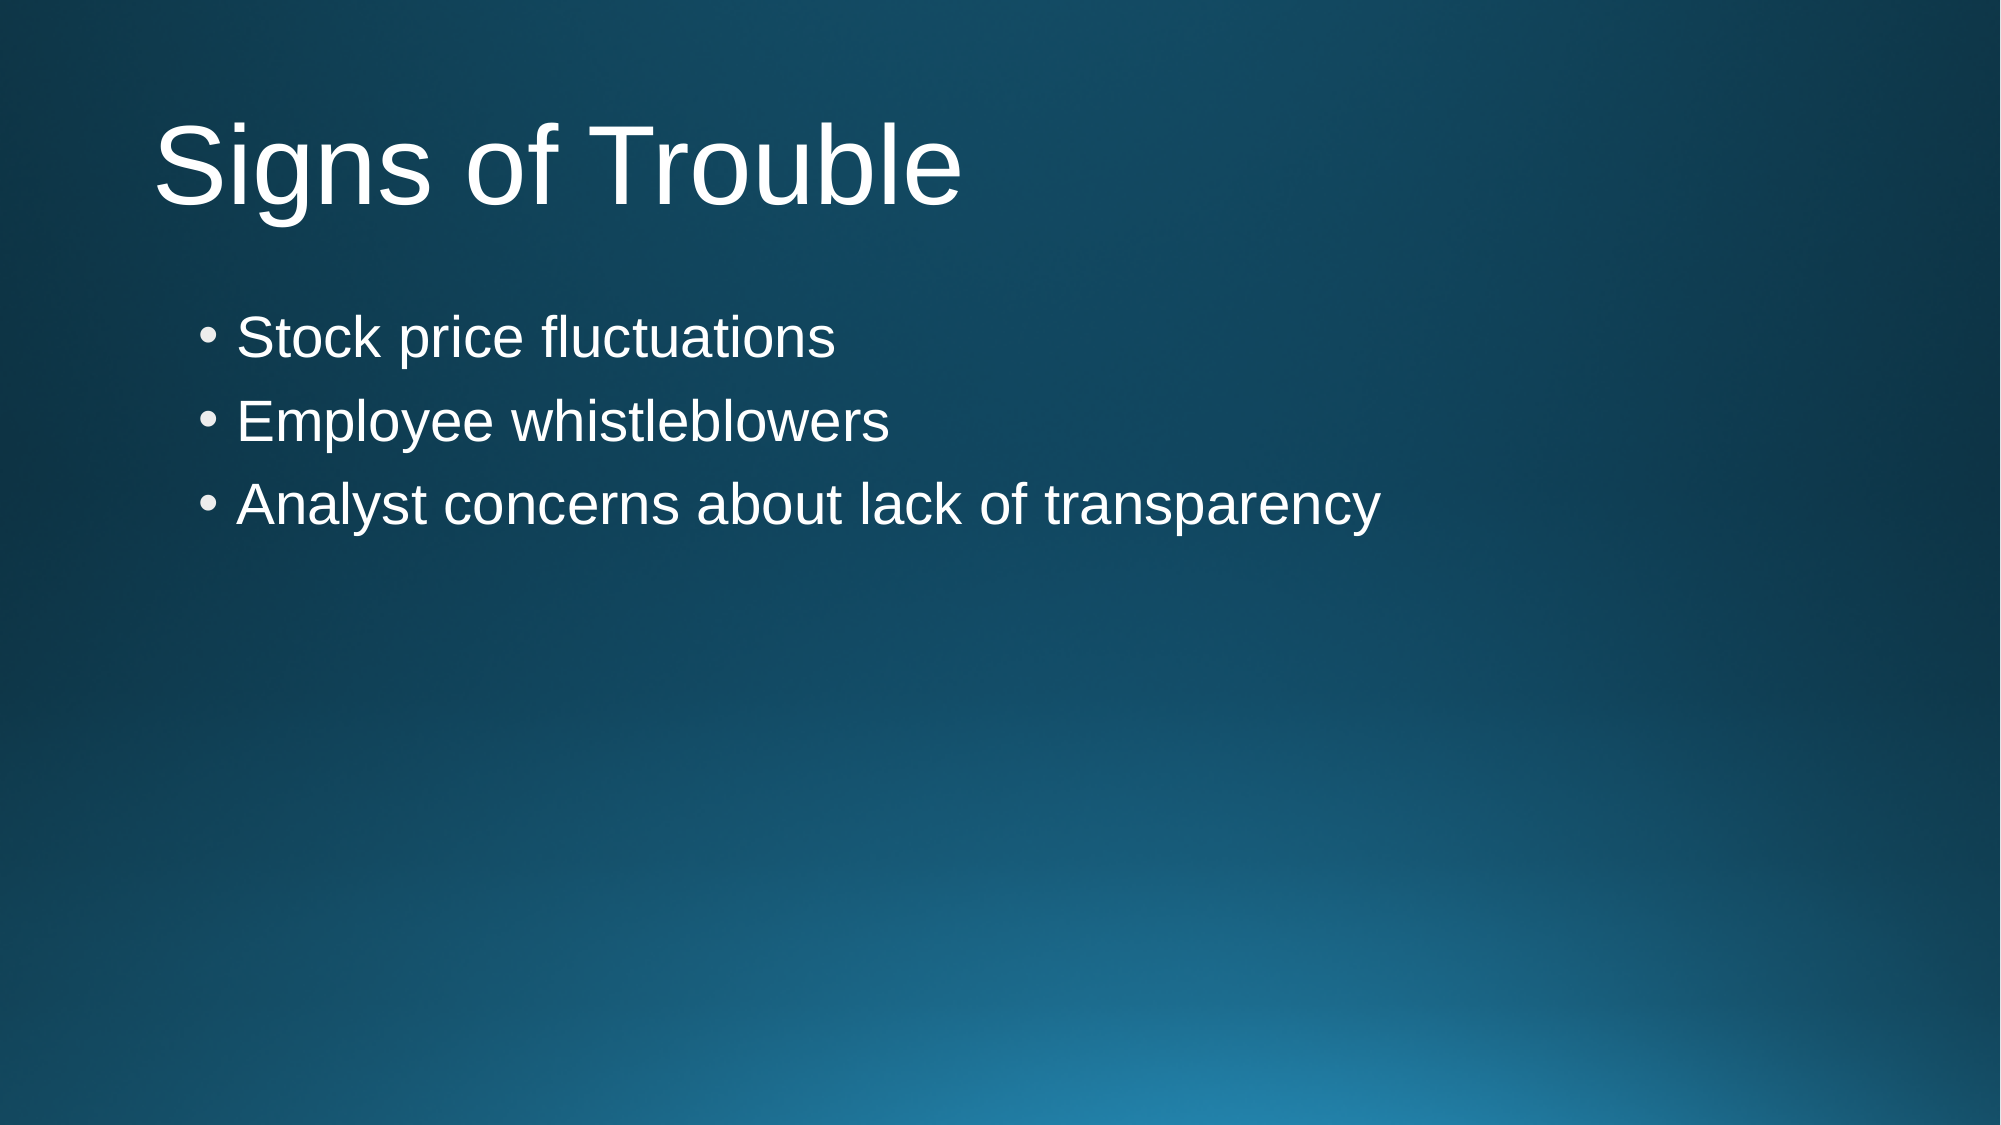

# Signs of Trouble
Stock price fluctuations
Employee whistleblowers
Analyst concerns about lack of transparency